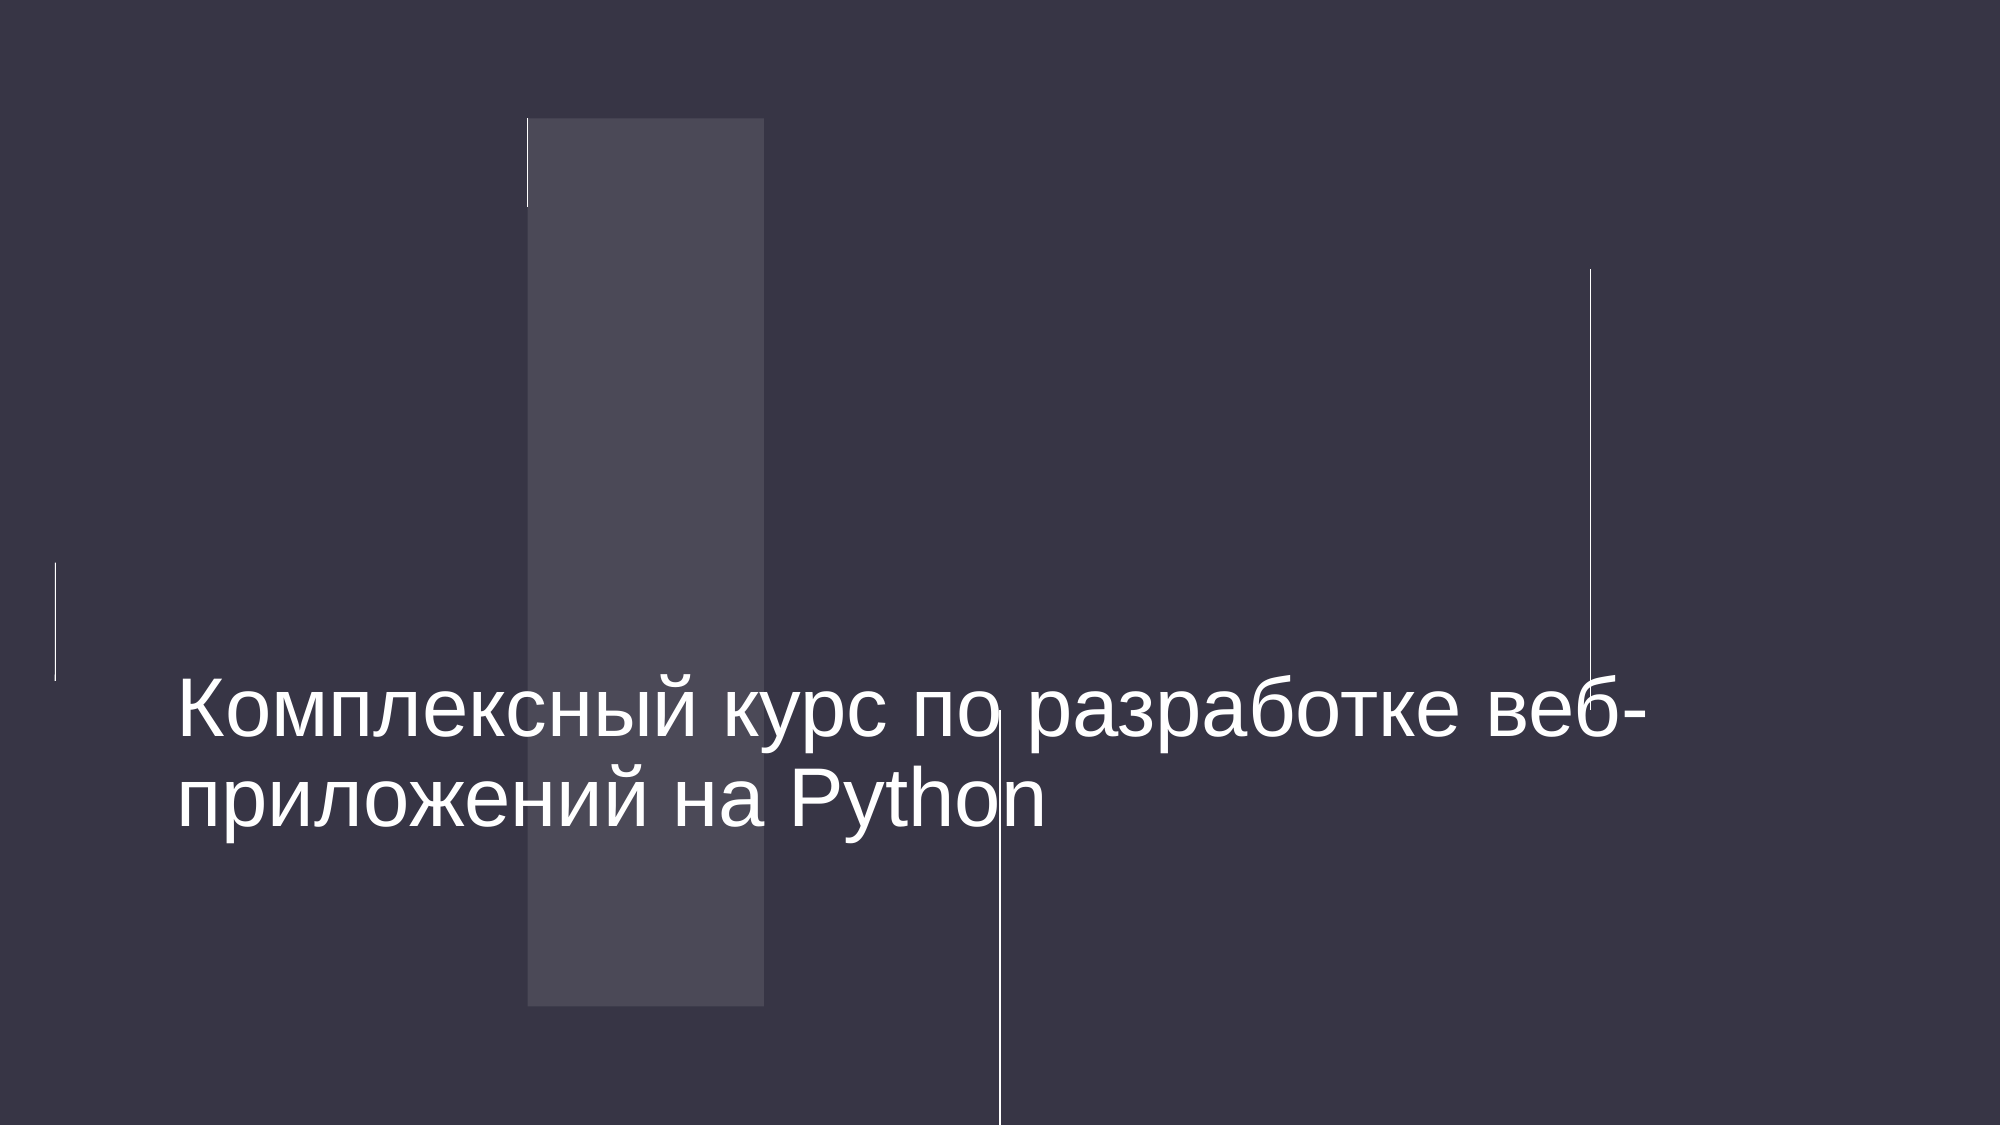

# Комплексный курс по разработке веб-приложений на Python